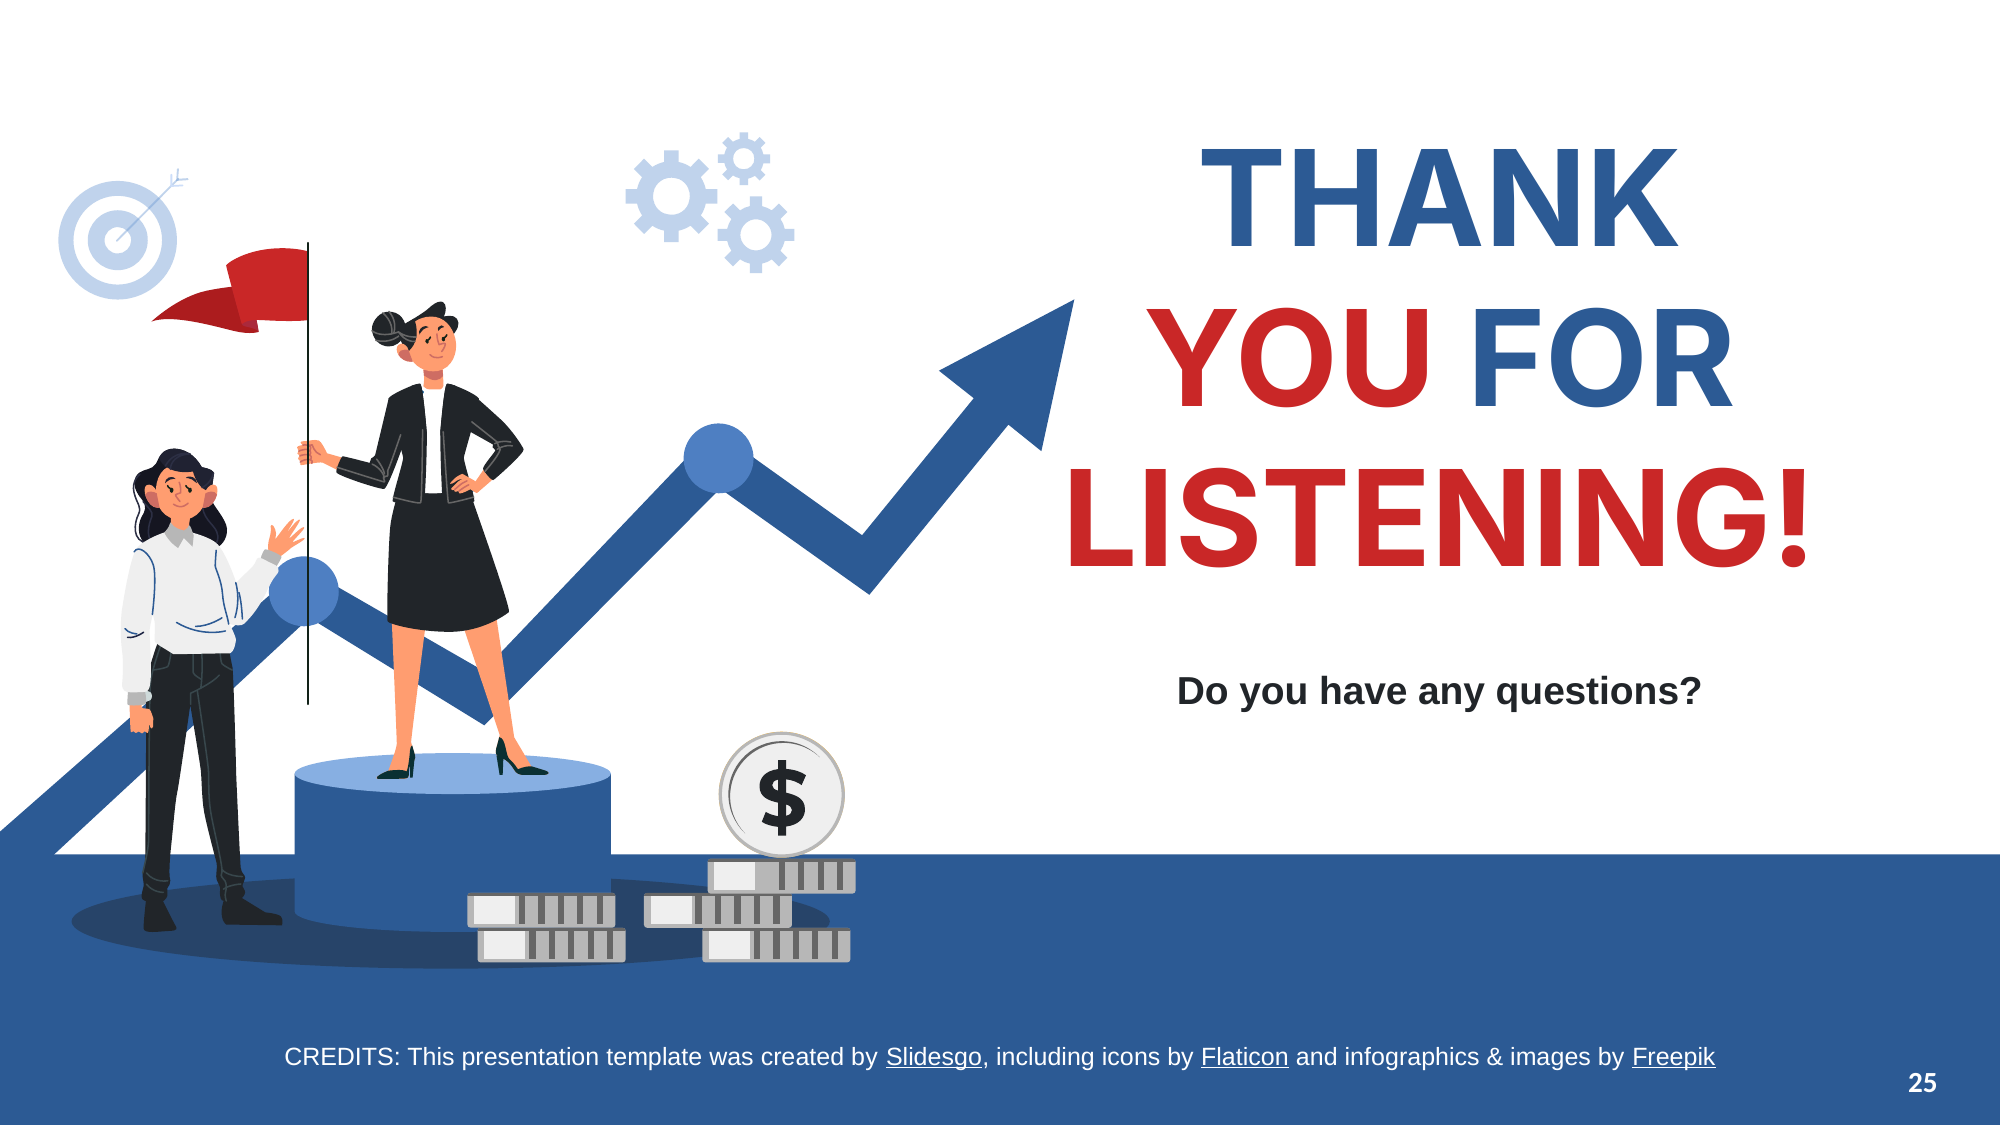

# THANK YOU FOR LISTENING!

Do you have any questions?

25